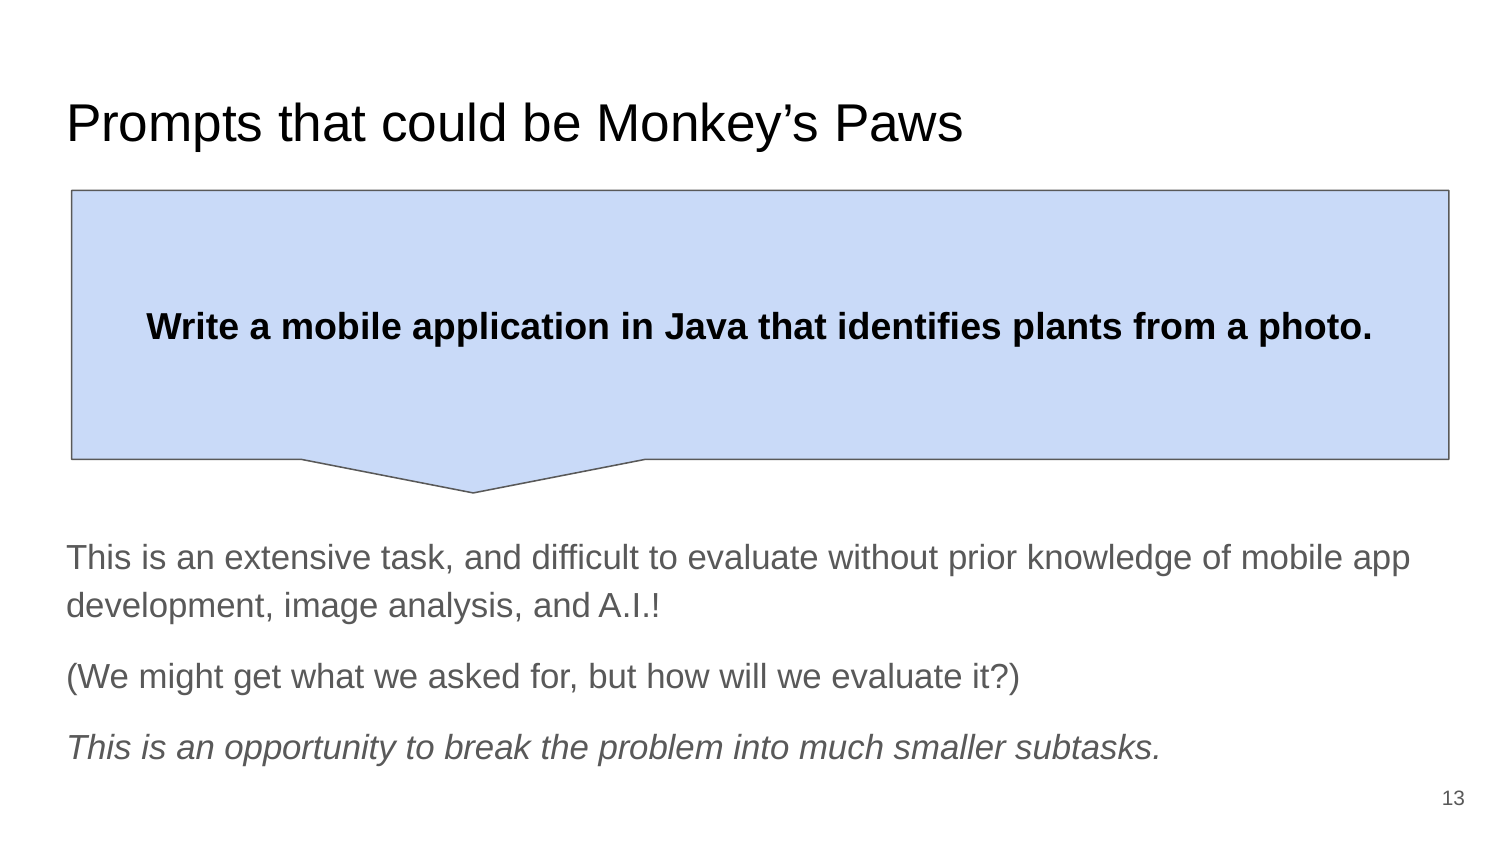

# Prompts that could be Monkey’s Paws
Write a mobile application in Java that identifies plants from a photo.
This is an extensive task, and difficult to evaluate without prior knowledge of mobile app development, image analysis, and A.I.!
(We might get what we asked for, but how will we evaluate it?)
This is an opportunity to break the problem into much smaller subtasks.
13